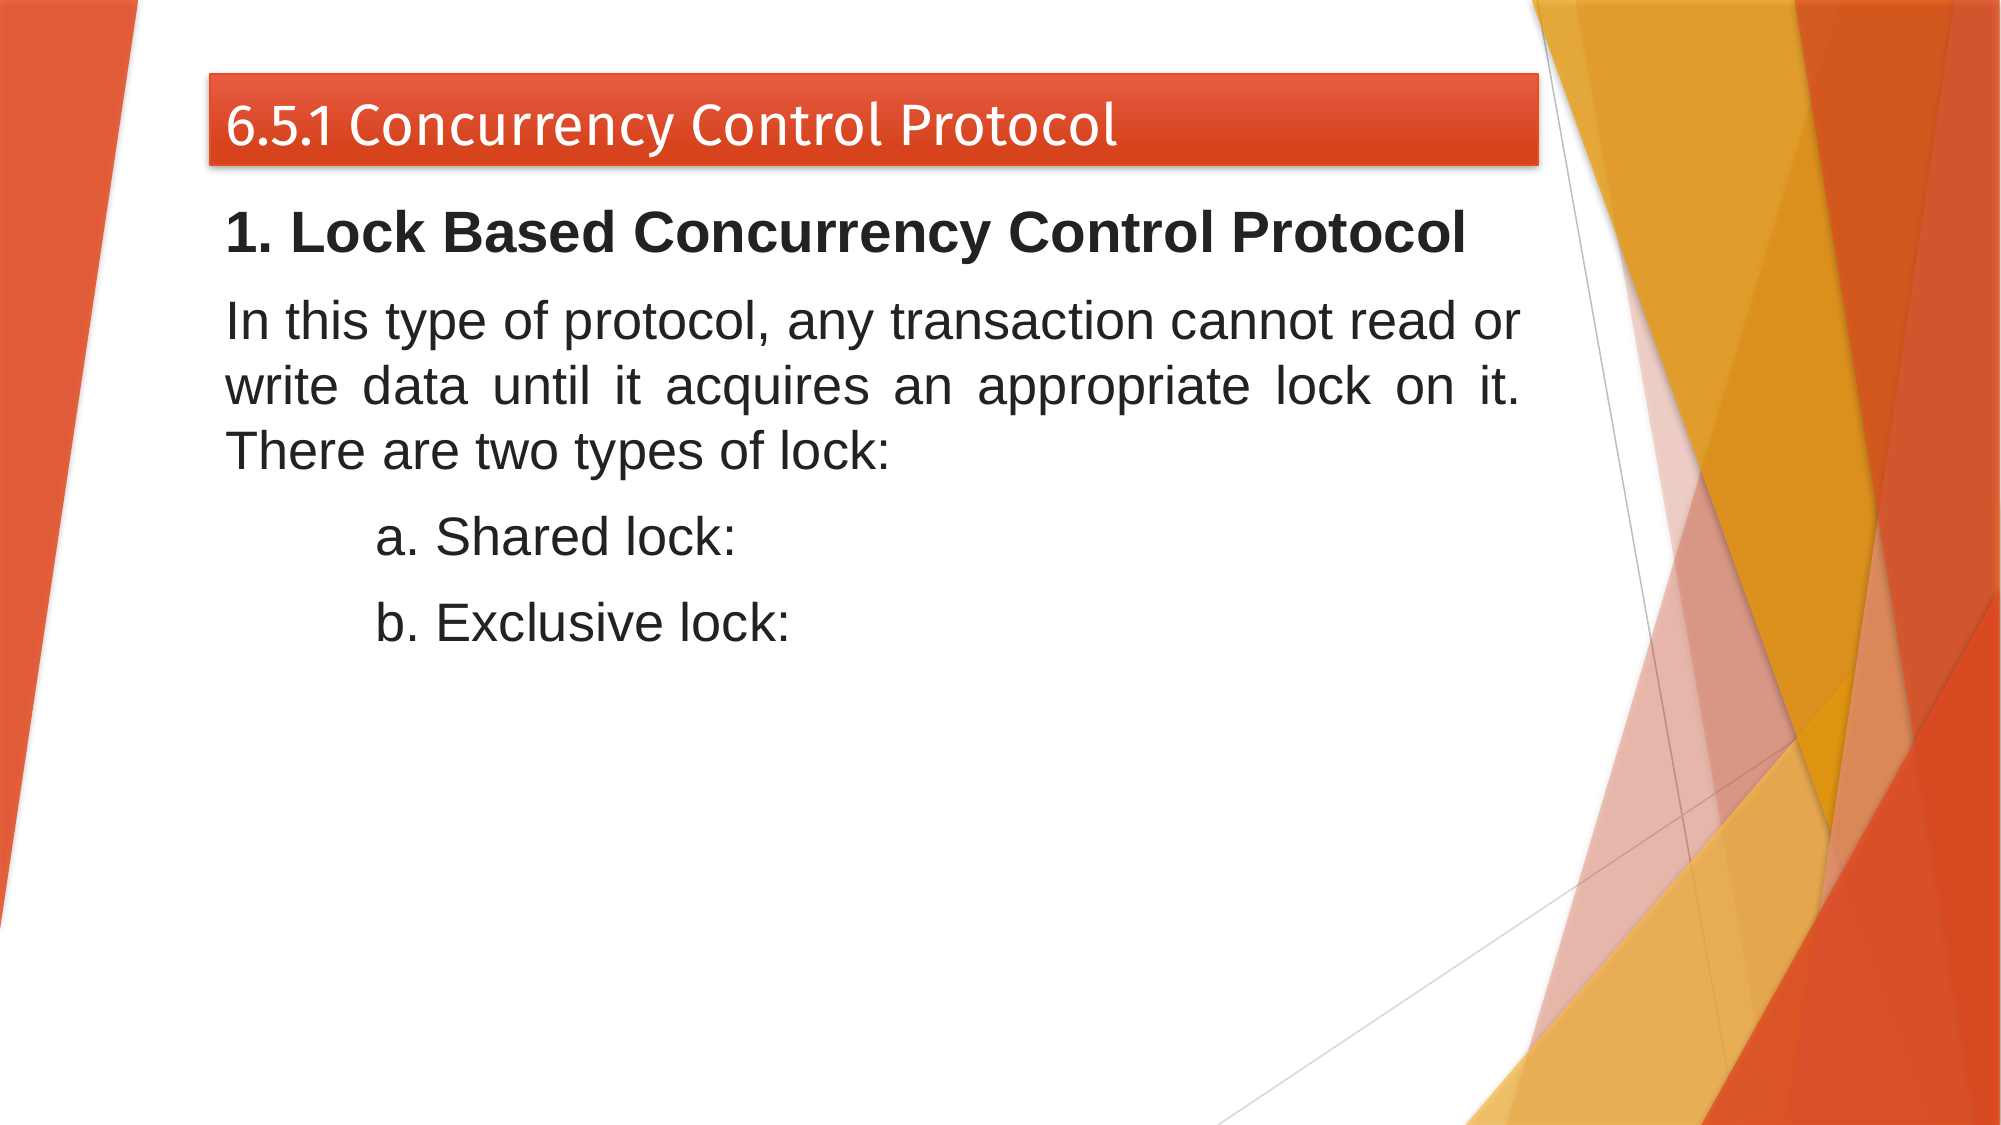

# 6.5.1 Concurrency Control Protocol
1. Lock Based Concurrency Control Protocol
In this type of protocol, any transaction cannot read or write data until it acquires an appropriate lock on it. There are two types of lock:
	a. Shared lock:
	b. Exclusive lock: